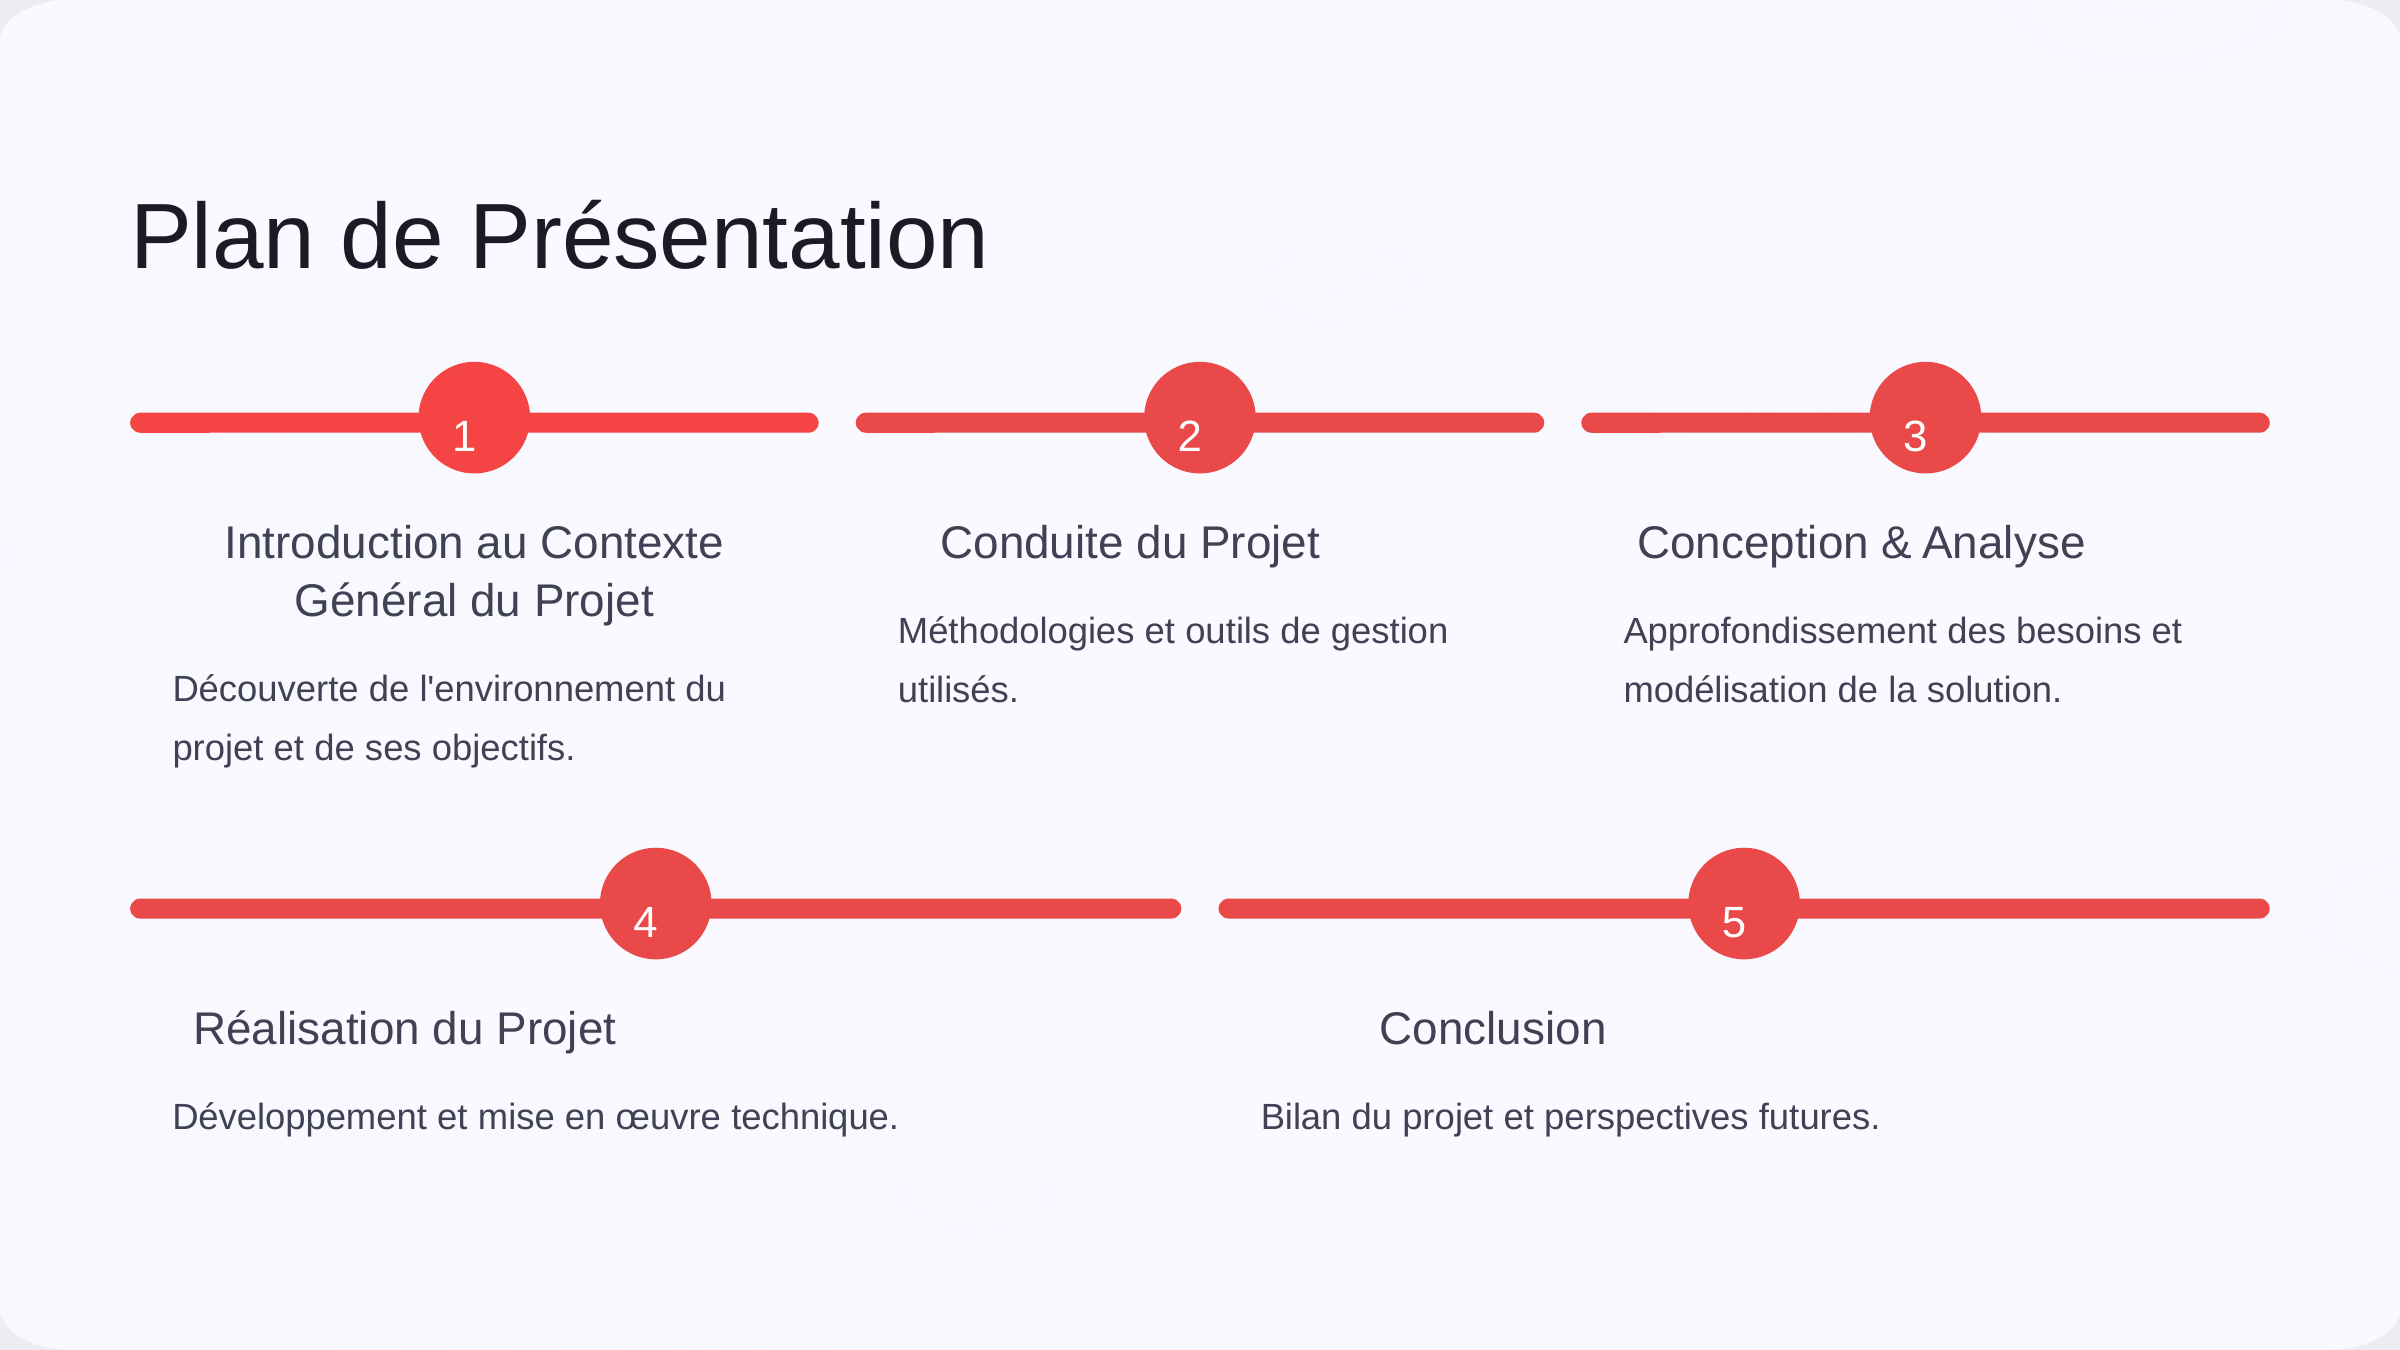

Plan de Présentation

1
2
3

Introduction au Contexte Général du Projet
Conduite du Projet
Conception & Analyse
Méthodologies et outils de gestion utilisés.
Approfondissement des besoins et modélisation de la solution.
Découverte de l'environnement du projet et de ses objectifs.

4
5

Réalisation du Projet
Conclusion
Développement et mise en œuvre technique.
Bilan du projet et perspectives futures.